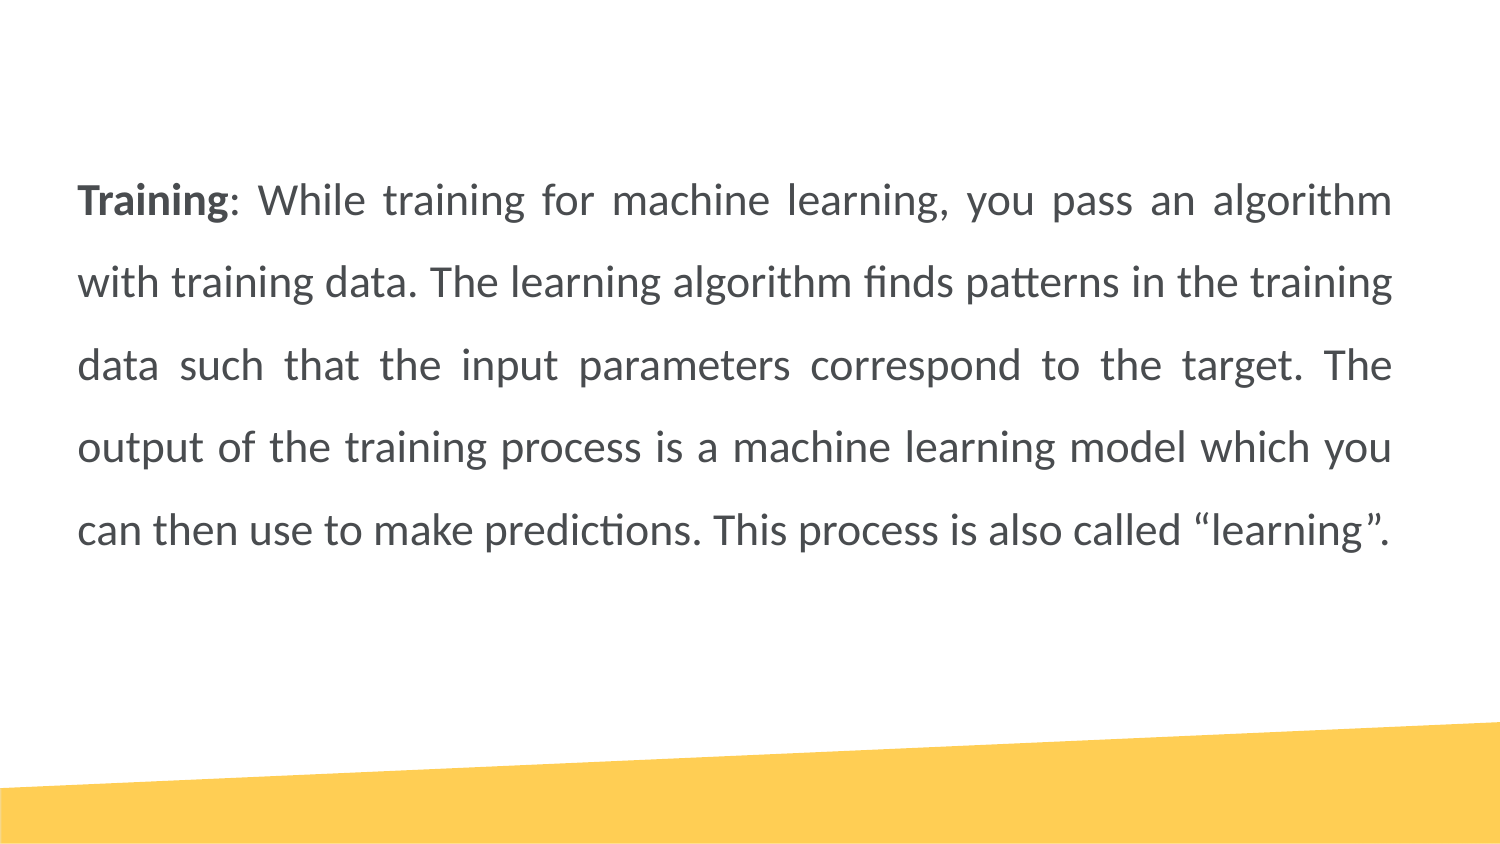

Training: While training for machine learning, you pass an algorithm with training data. The learning algorithm finds patterns in the training data such that the input parameters correspond to the target. The output of the training process is a machine learning model which you can then use to make predictions. This process is also called “learning”.